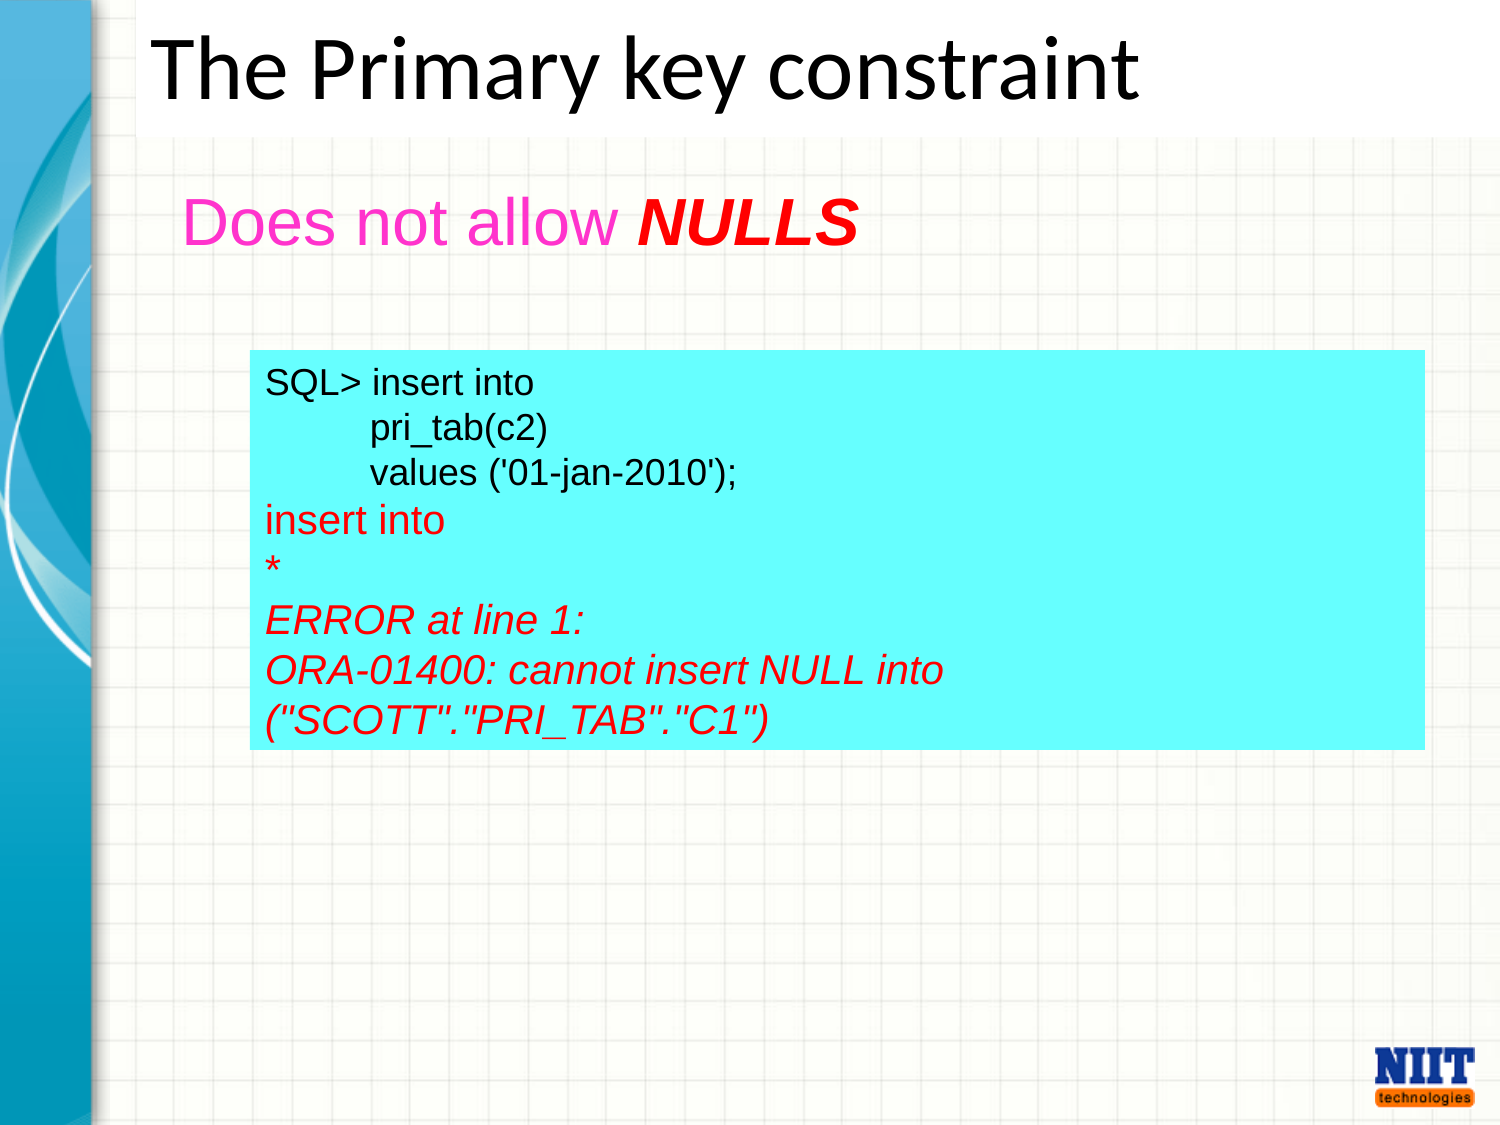

# The Primary key constraint
       Does not allow NULLS
SQL> insert into
          pri_tab(c2)
          values ('01-jan-2010');
insert into
*
ERROR at line 1:
ORA-01400: cannot insert NULL into ("SCOTT"."PRI_TAB"."C1")